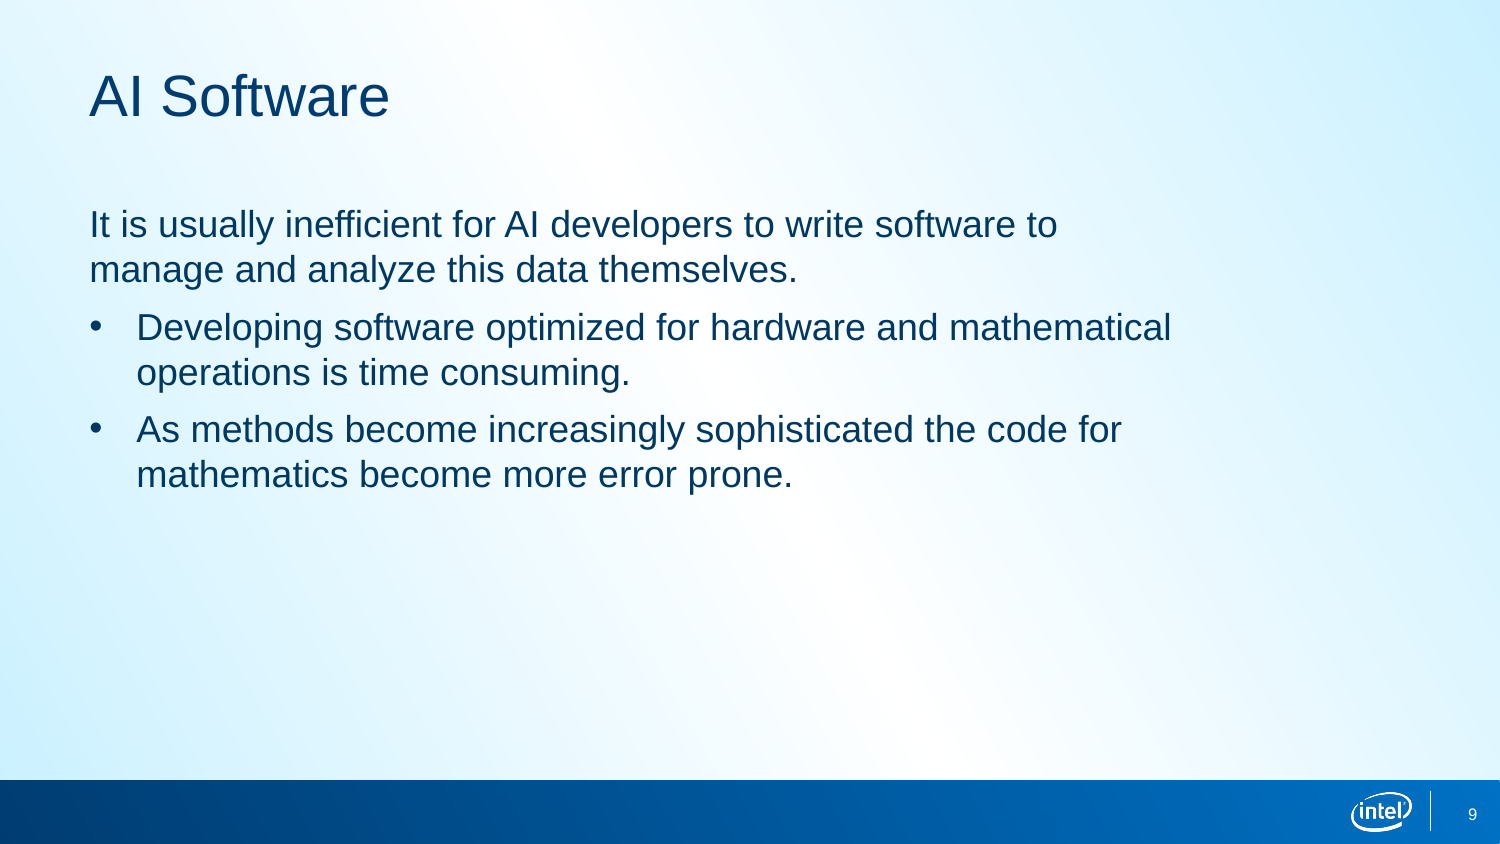

AI Software
It is usually inefficient for AI developers to write software to manage and analyze this data themselves.
Developing software optimized for hardware and mathematical operations is time consuming.
As methods become increasingly sophisticated the code for mathematics become more error prone.
9